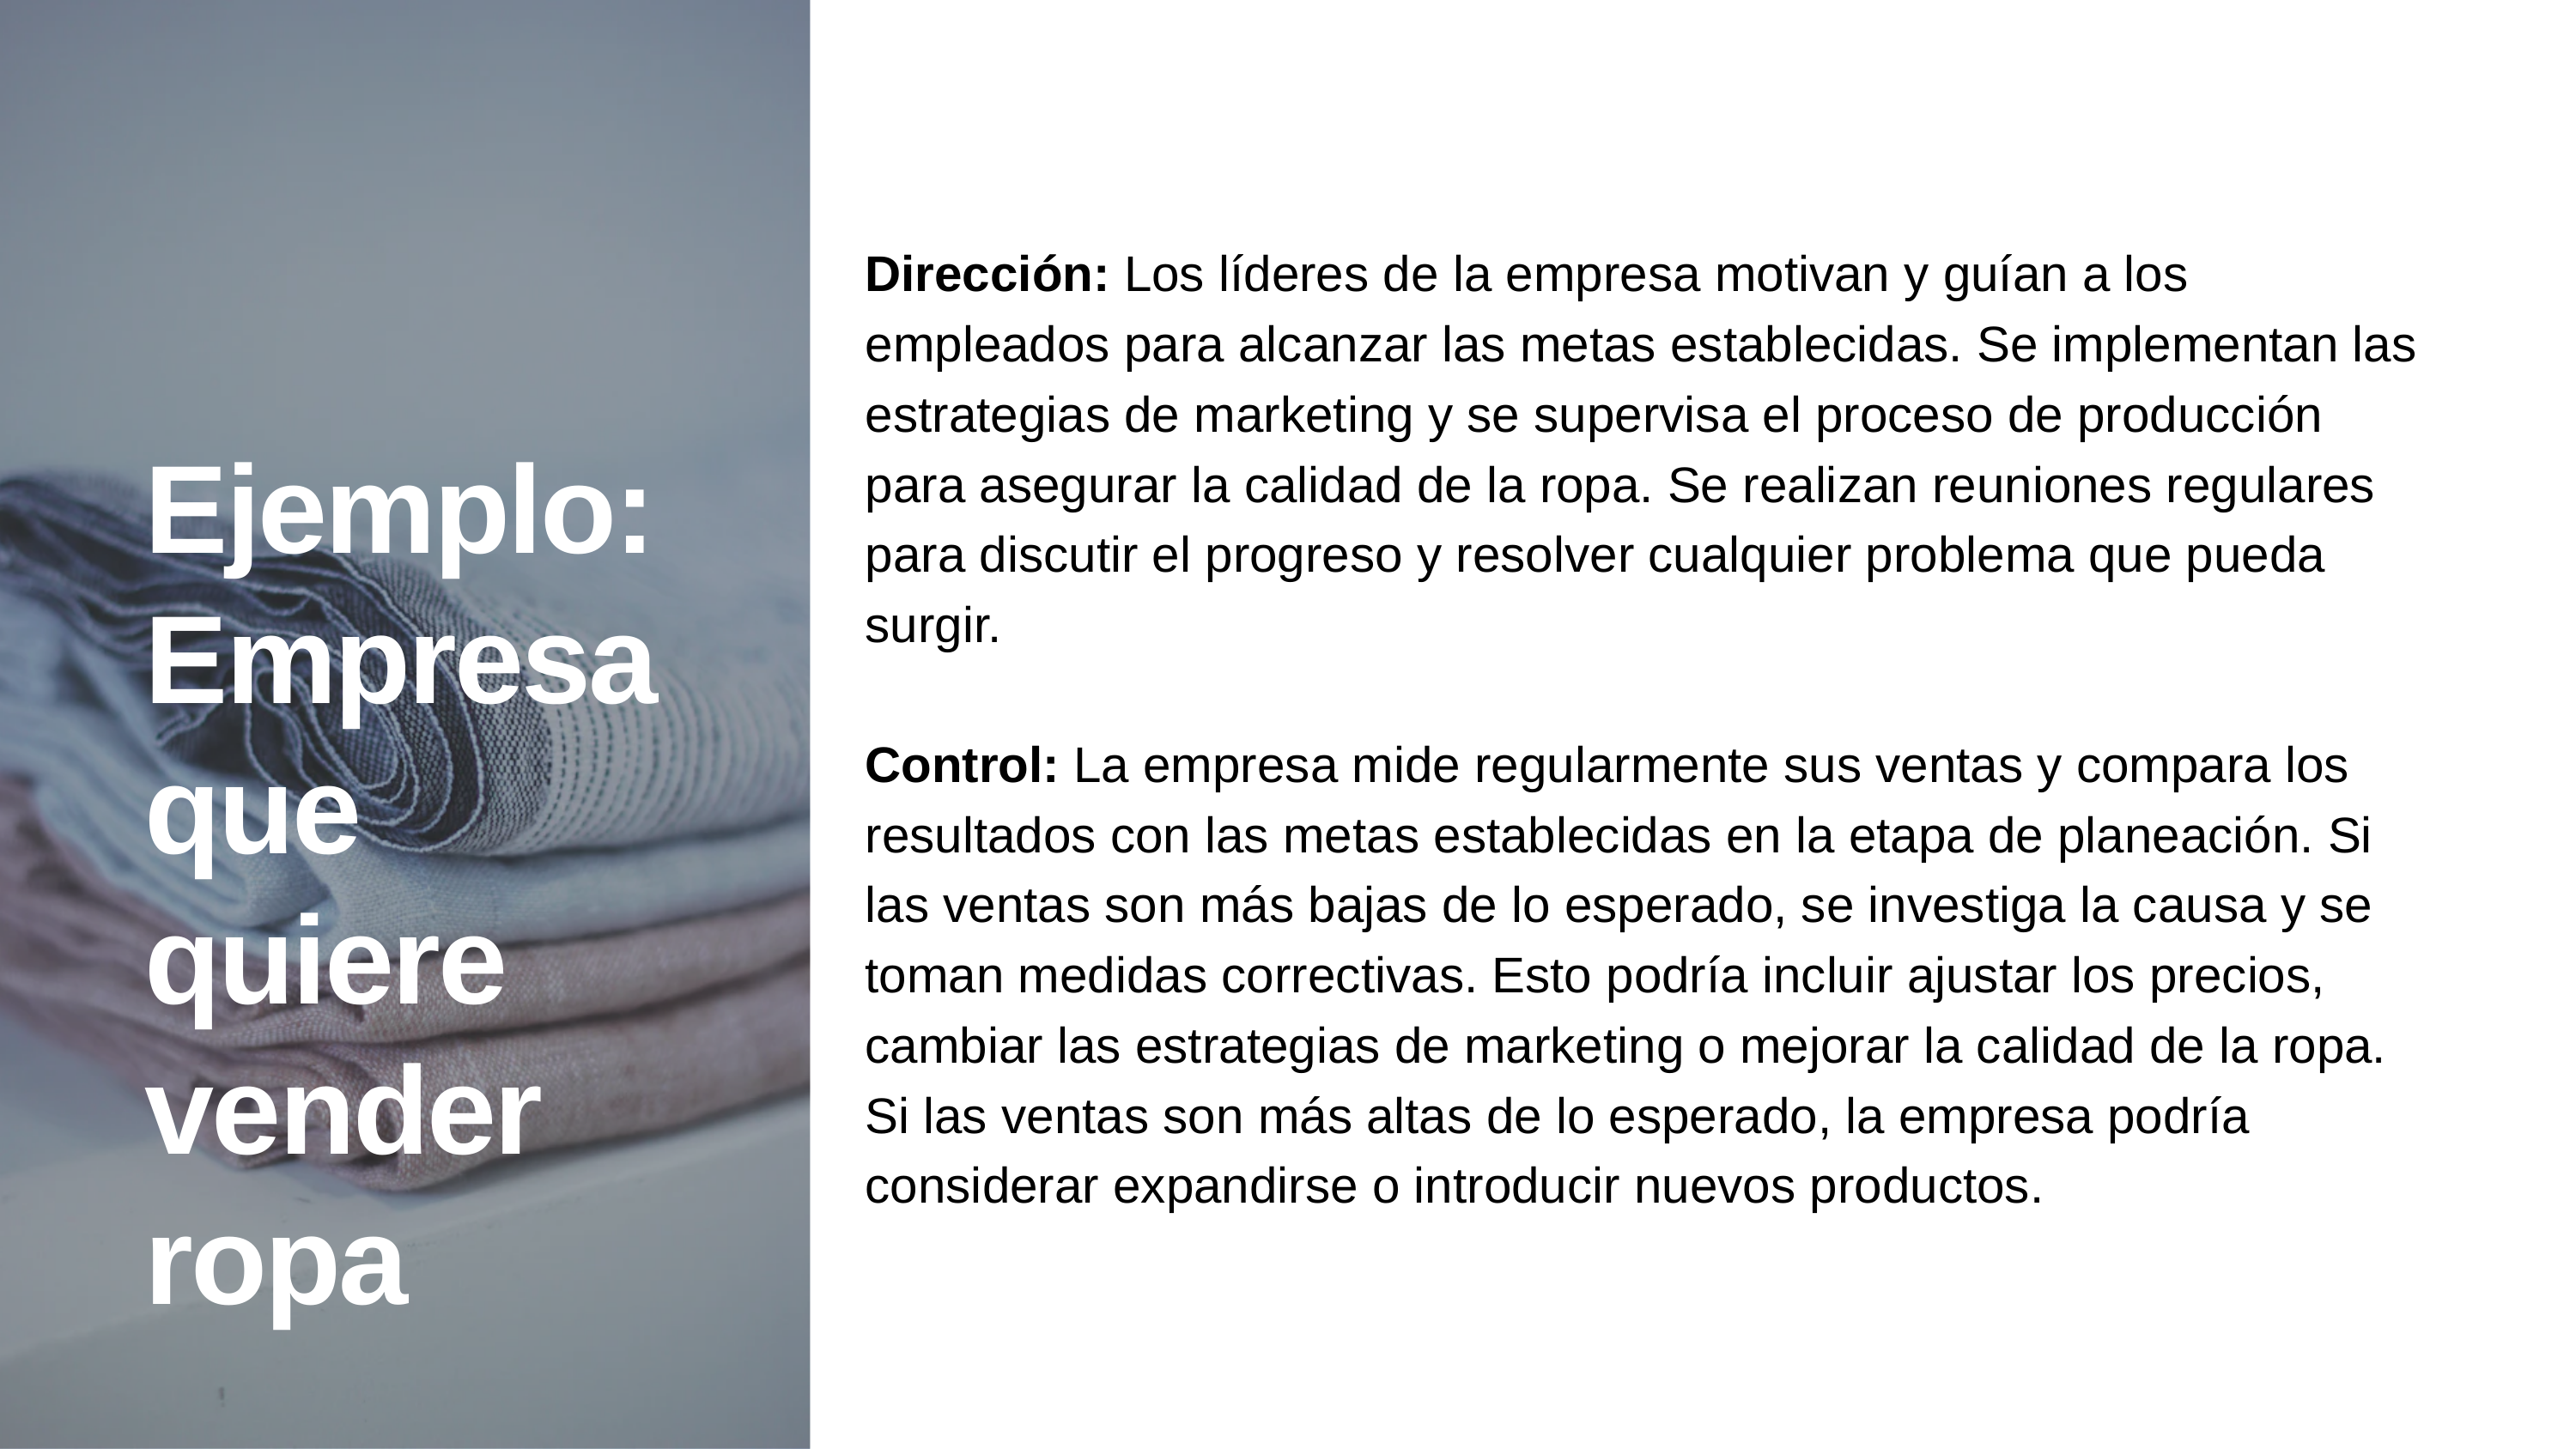

Dirección: Los líderes de la empresa motivan y guían a los empleados para alcanzar las metas establecidas. Se implementan las estrategias de marketing y se supervisa el proceso de producción para asegurar la calidad de la ropa. Se realizan reuniones regulares para discutir el progreso y resolver cualquier problema que pueda surgir.

Control: La empresa mide regularmente sus ventas y compara los resultados con las metas establecidas en la etapa de planeación. Si las ventas son más bajas de lo esperado, se investiga la causa y se toman medidas correctivas. Esto podría incluir ajustar los precios, cambiar las estrategias de marketing o mejorar la calidad de la ropa. Si las ventas son más altas de lo esperado, la empresa podría considerar expandirse o introducir nuevos productos.

Ejemplo: Empresa que quiere vender ropa